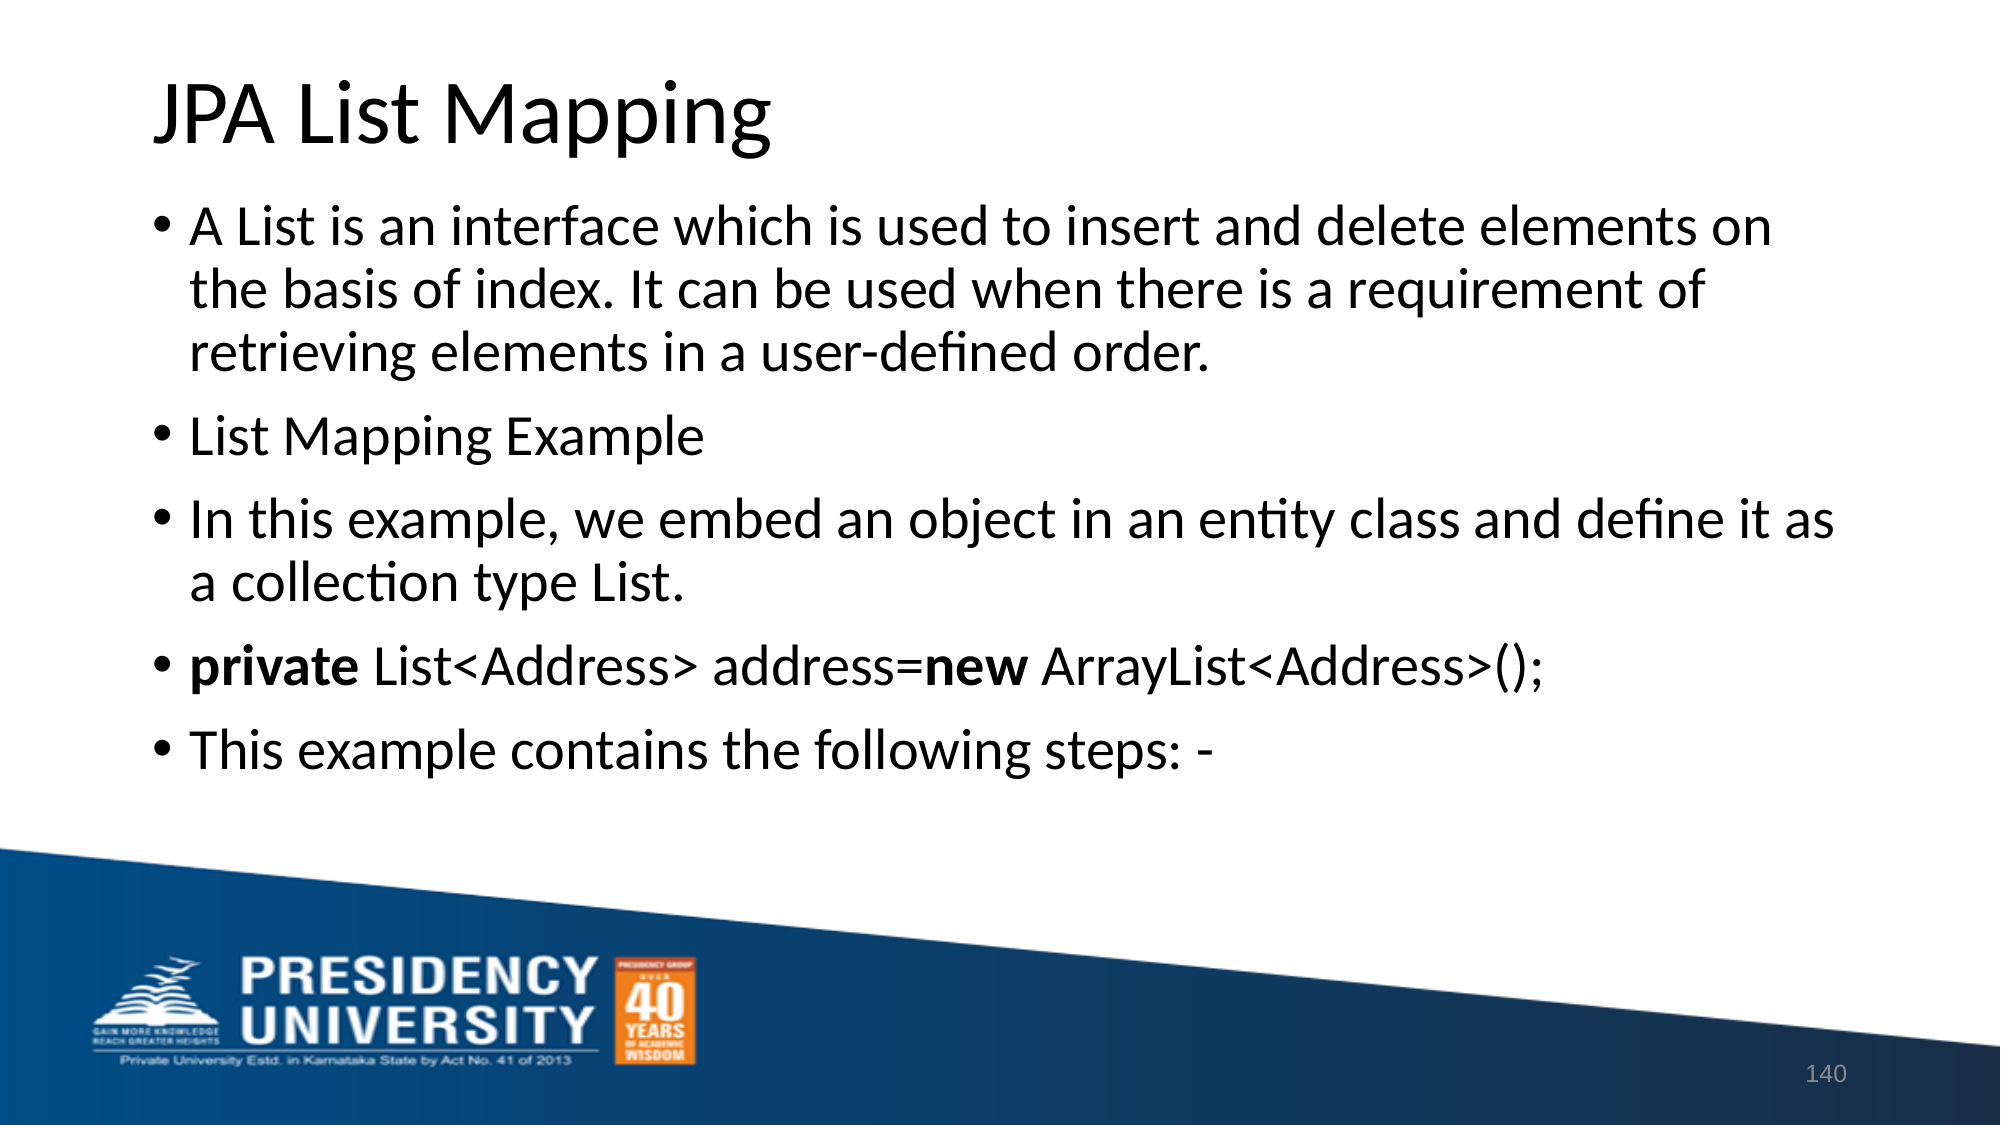

# JPA List Mapping
A List is an interface which is used to insert and delete elements on the basis of index. It can be used when there is a requirement of retrieving elements in a user-defined order.
List Mapping Example
In this example, we embed an object in an entity class and define it as a collection type List.
private List<Address> address=new ArrayList<Address>();
This example contains the following steps: -

140